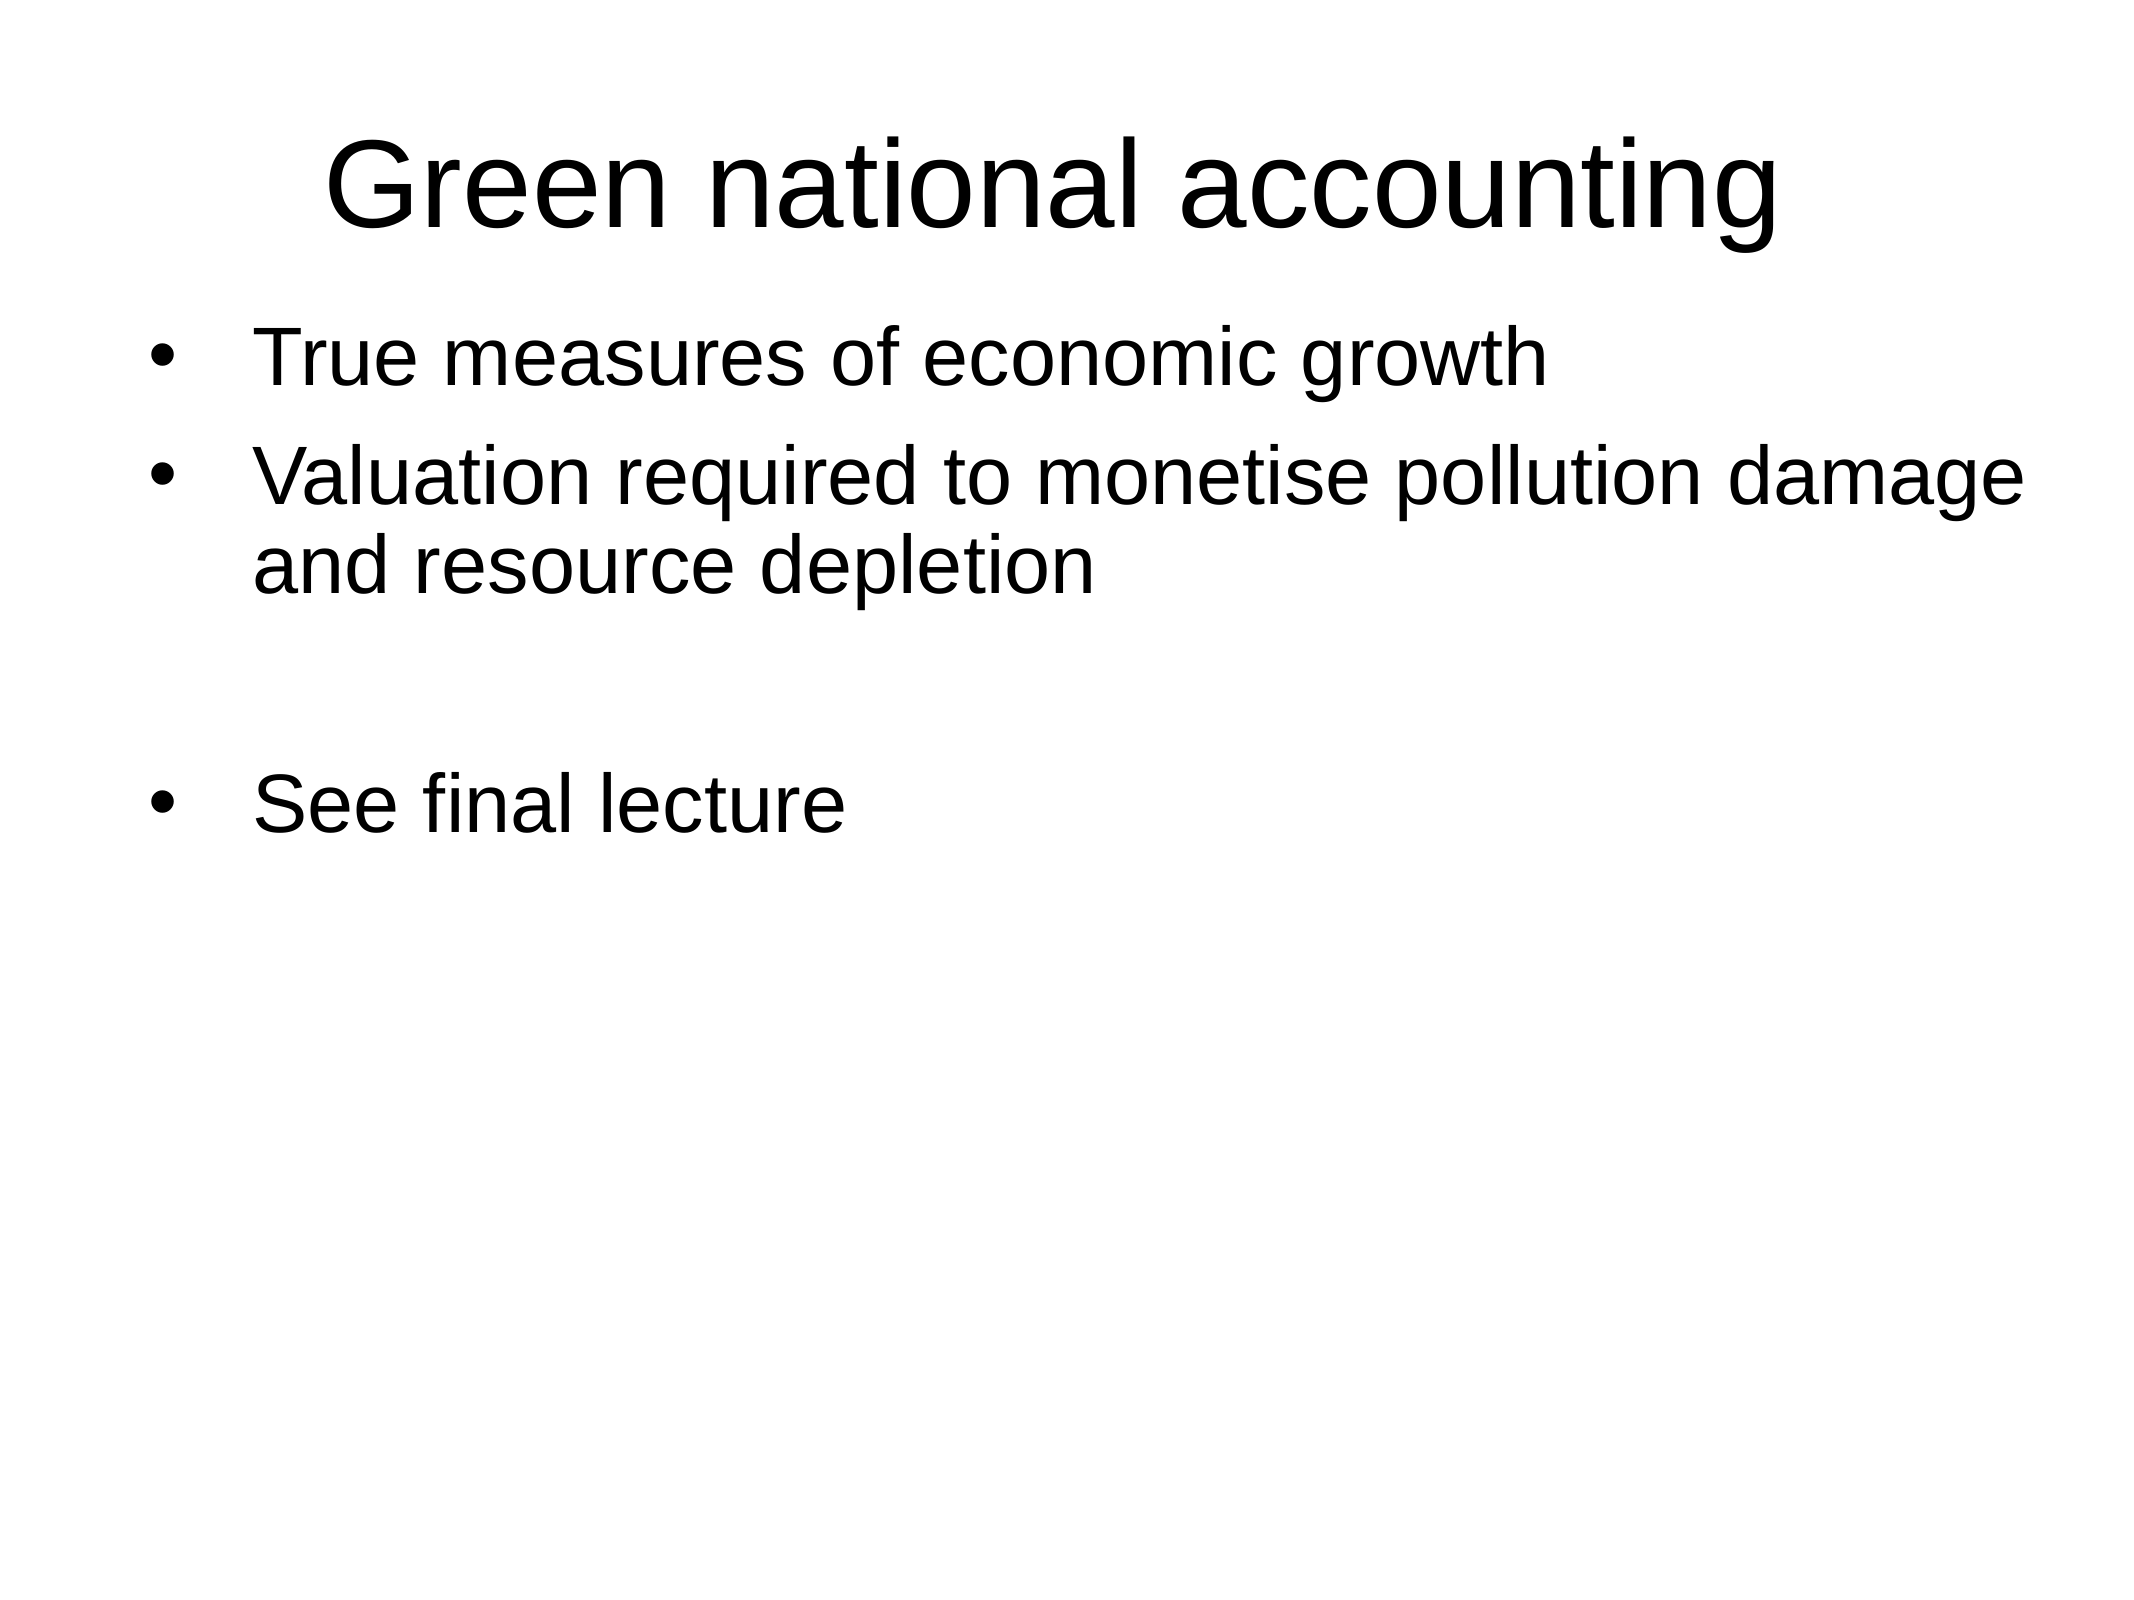

# Green national accounting
True measures of economic growth
Valuation required to monetise pollution damage and resource depletion

See final lecture